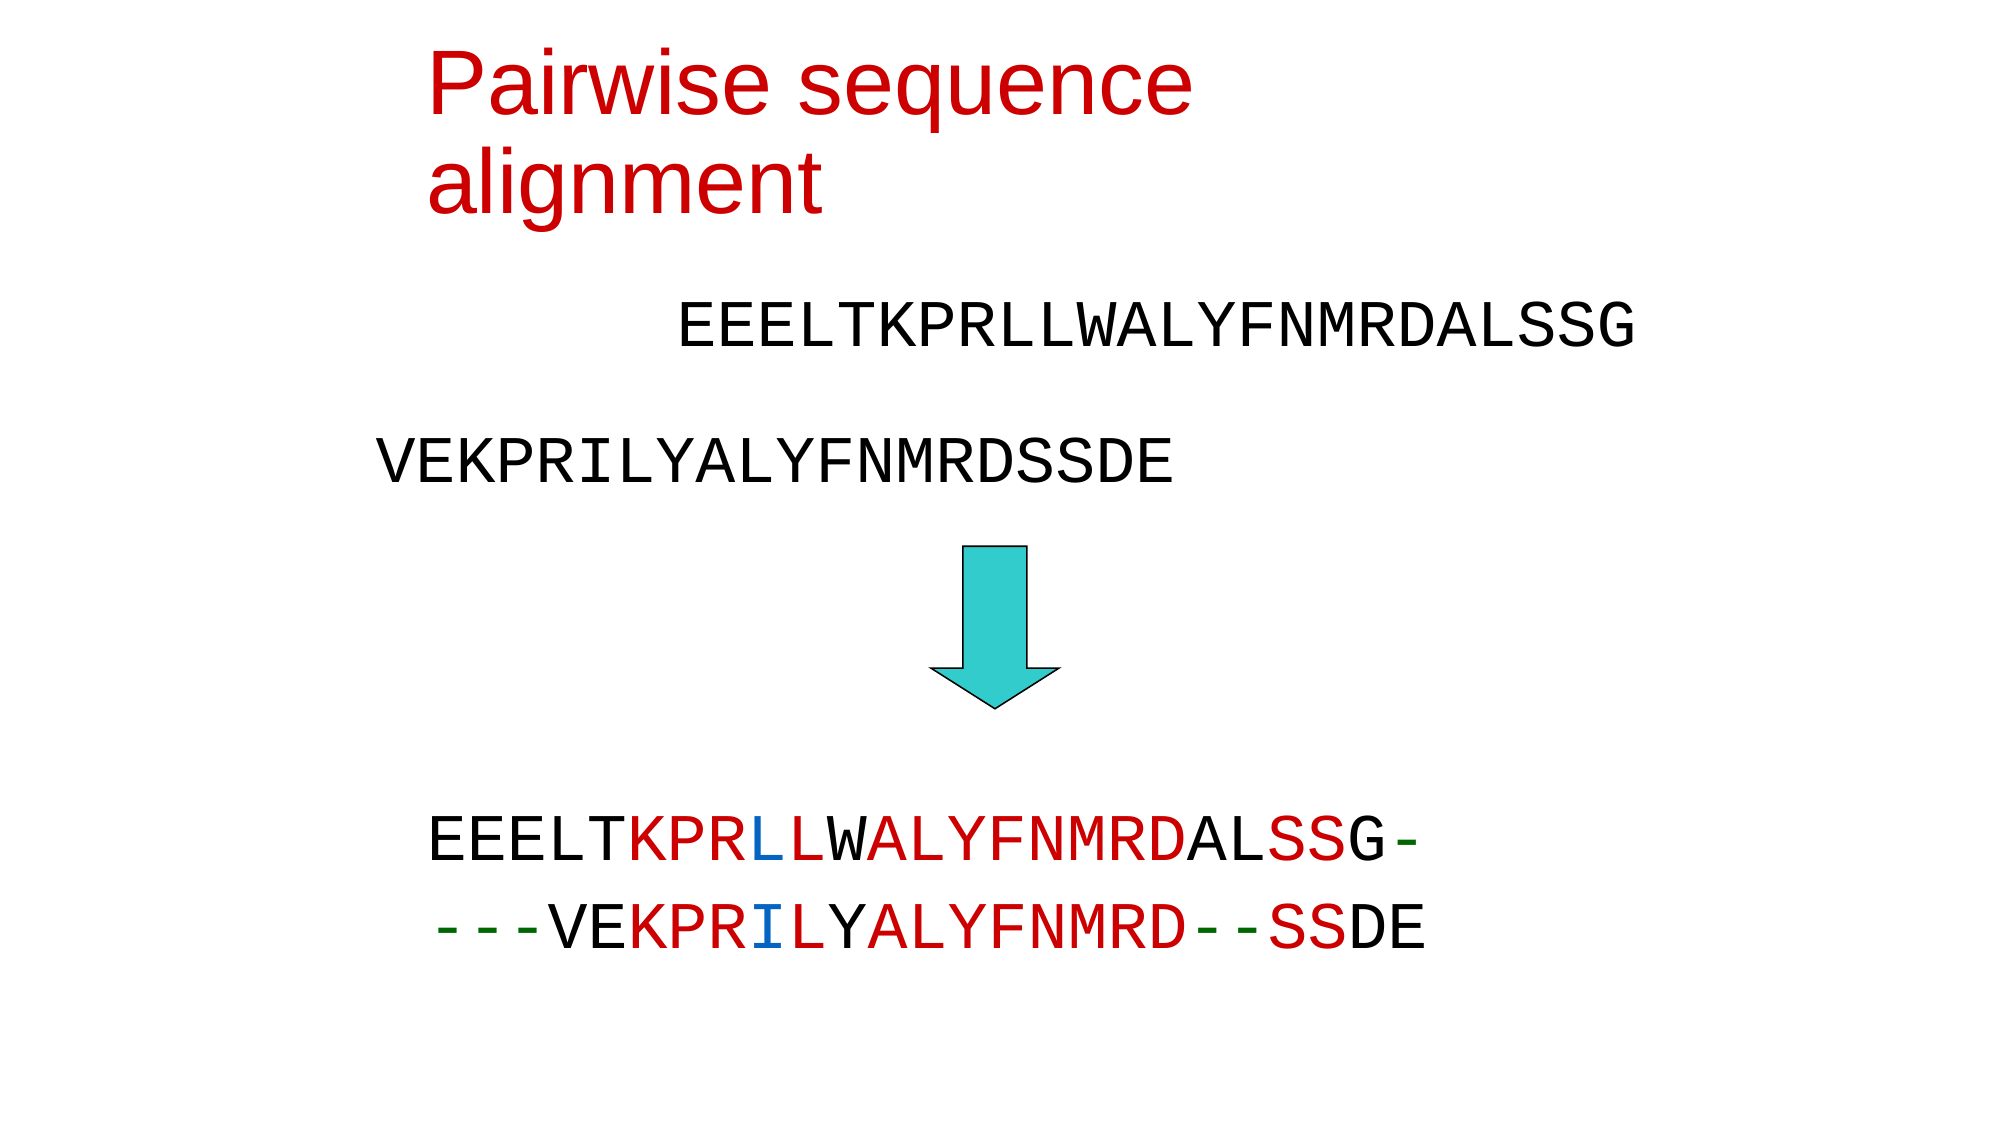

# Pairwise sequence alignment
EEELTKPRLLWALYFNMRDALSSG
VEKPRILYALYFNMRDSSDE

EEELTKPRLLWALYFNMRDALSSG-
---VEKPRILYALYFNMRD--SSDE